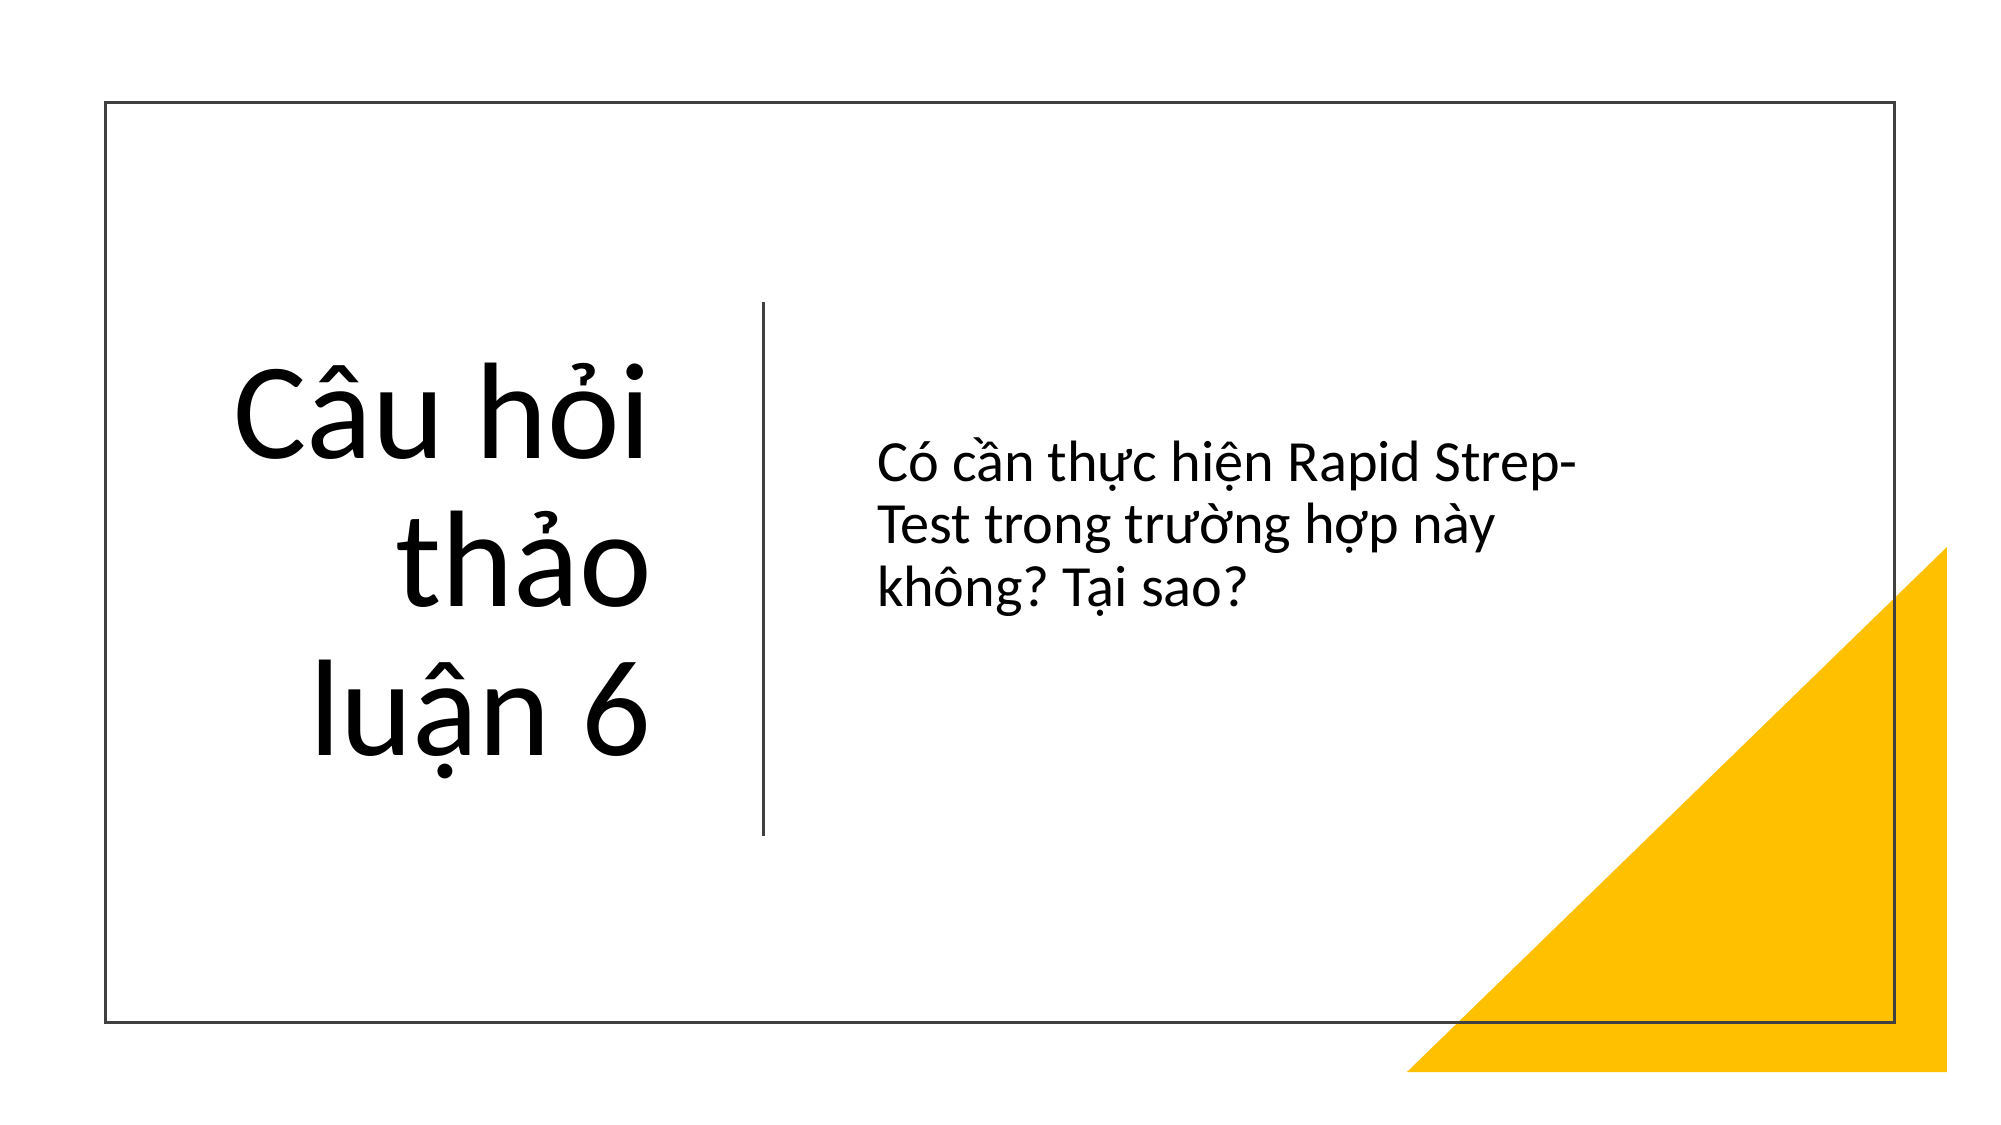

# Câu hỏi thảo luận 6
Có cần thực hiện Rapid Strep-Test trong trường hợp này không? Tại sao?